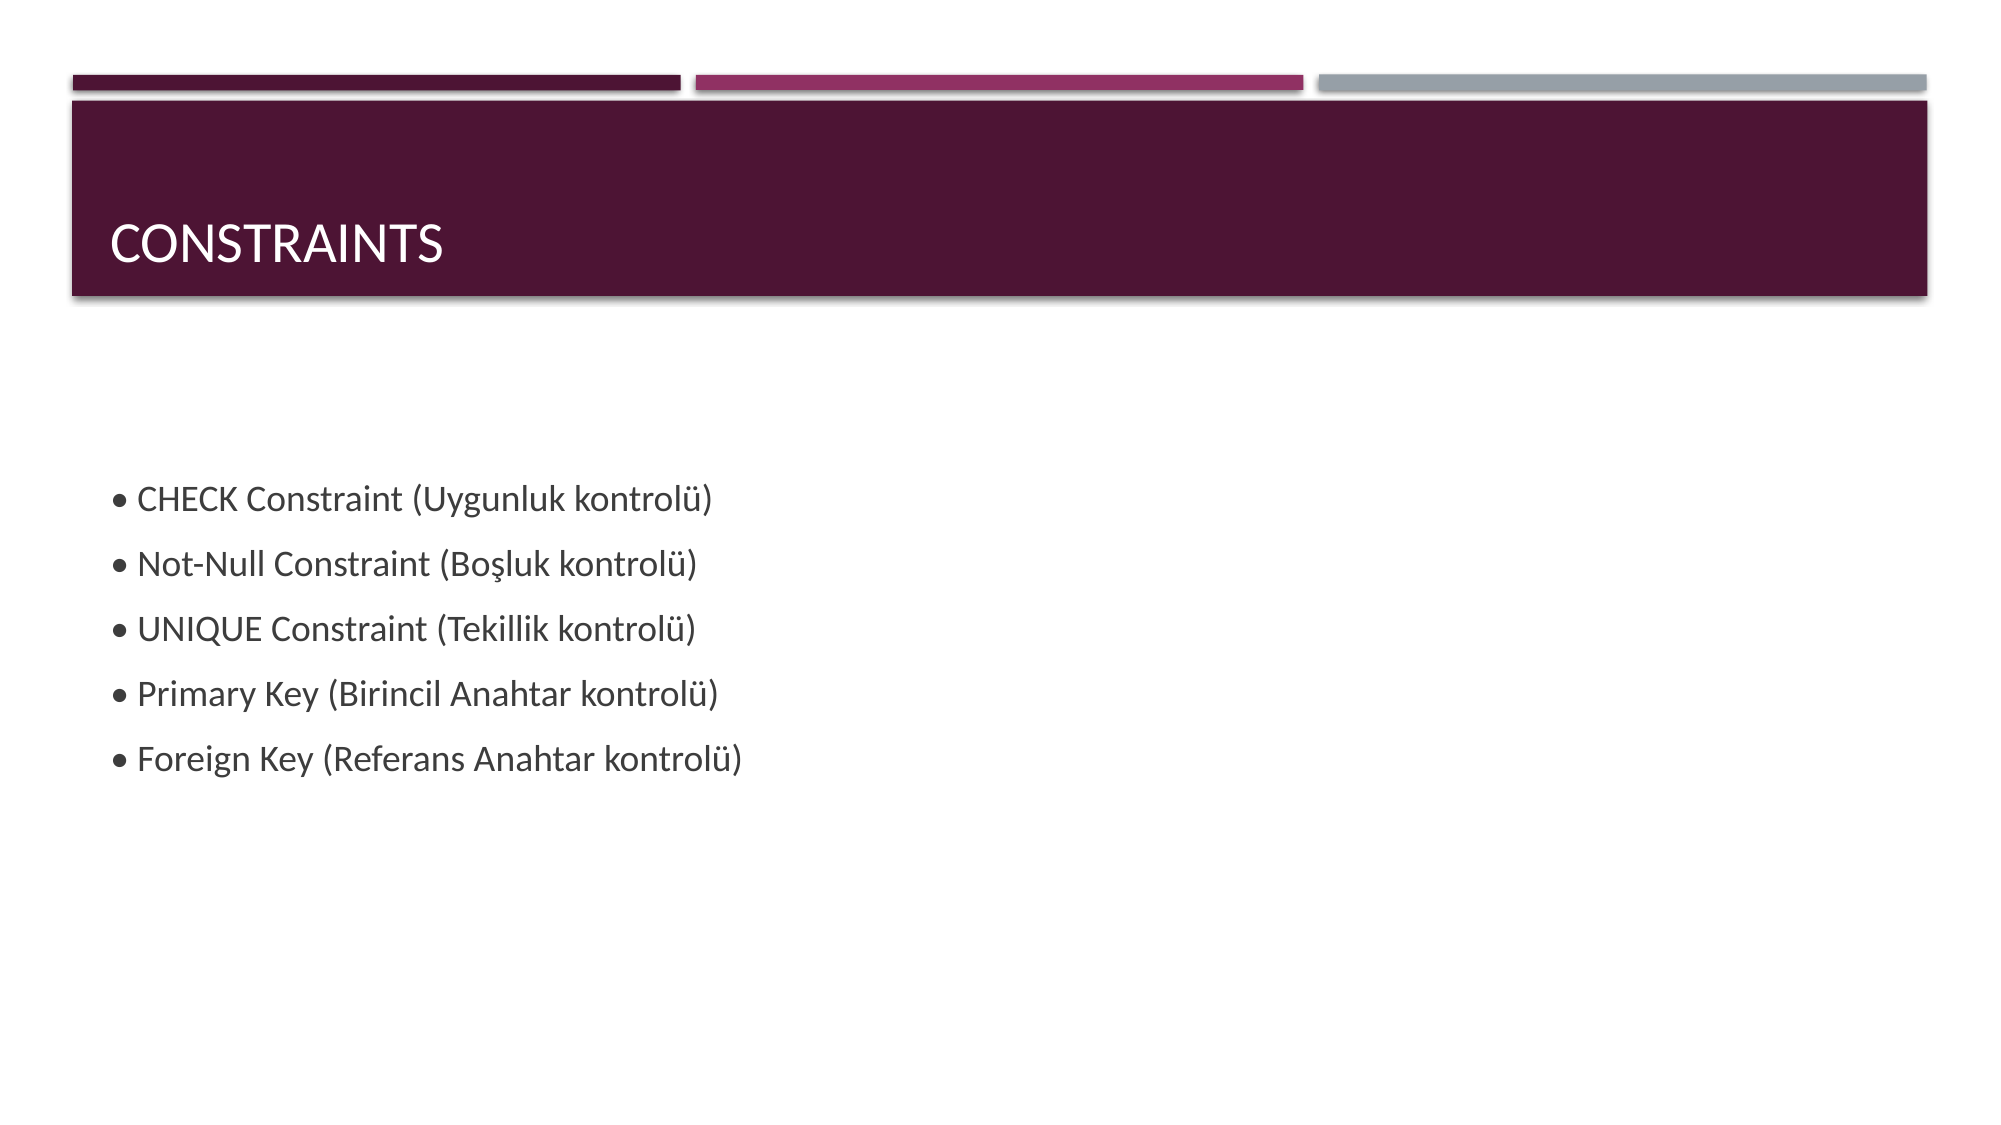

# constraınts
• CHECK Constraint (Uygunluk kontrolü)
• Not-Null Constraint (Boşluk kontrolü)
• UNIQUE Constraint (Tekillik kontrolü)
• Primary Key (Birincil Anahtar kontrolü)
• Foreign Key (Referans Anahtar kontrolü)